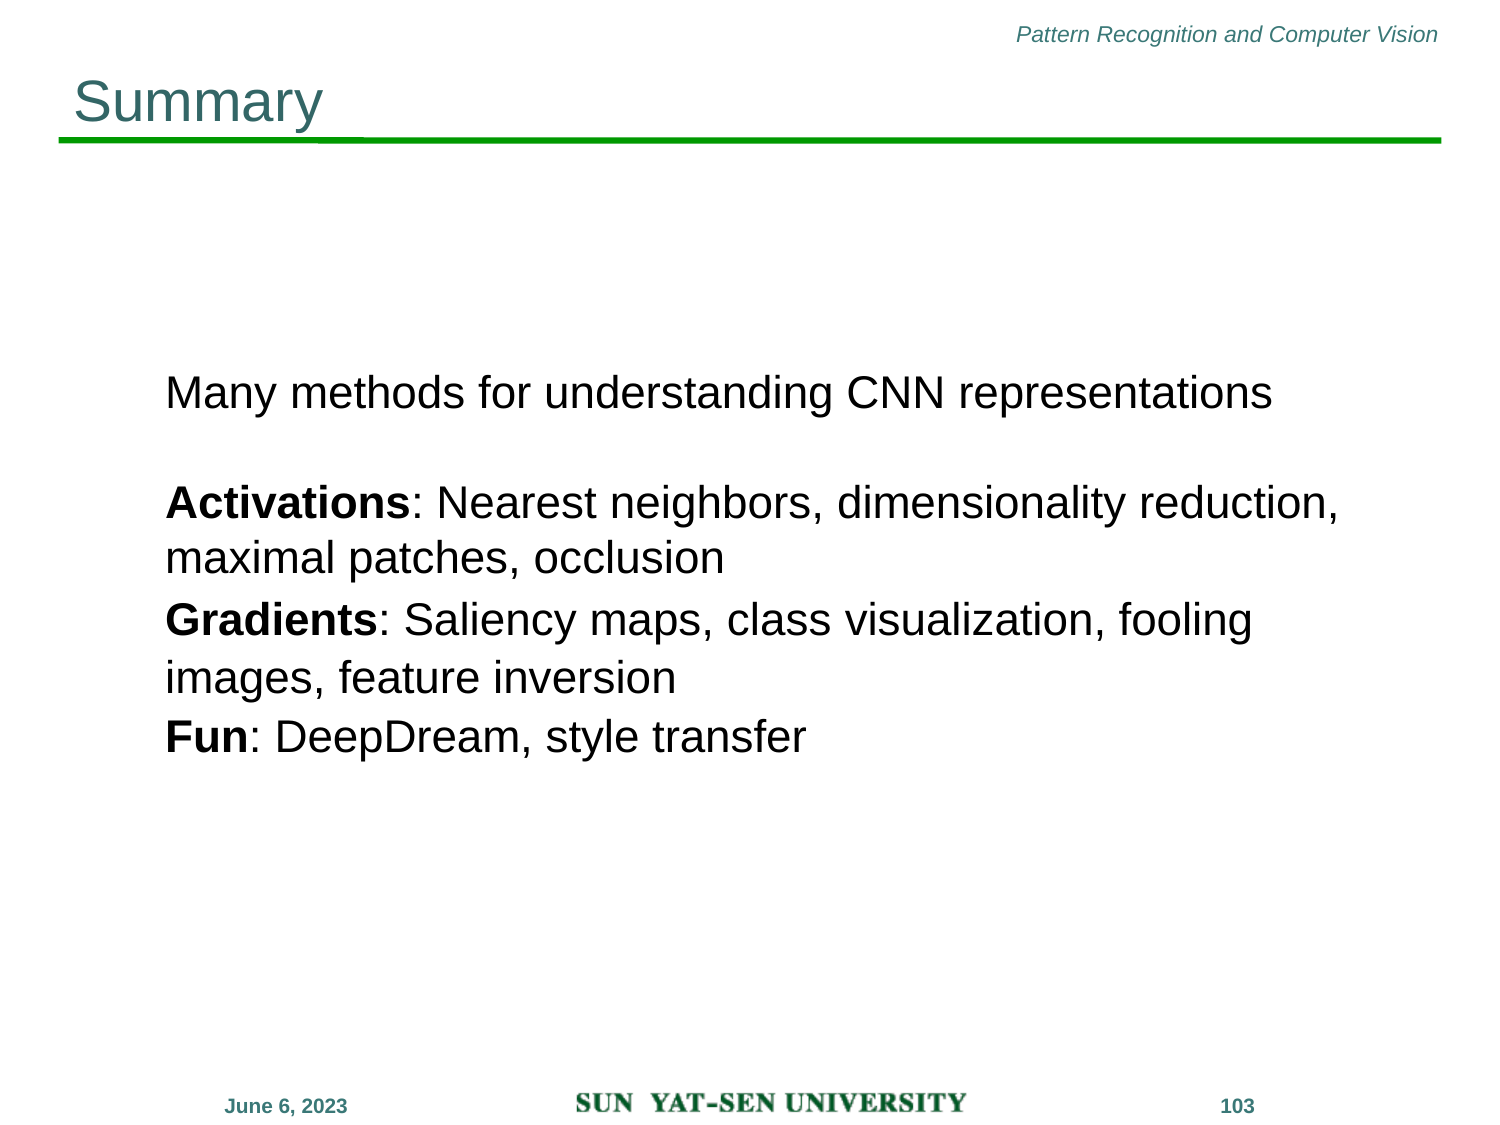

# Summary
Many methods for understanding CNN representations

Activations: Nearest neighbors, dimensionality reduction,  maximal patches, occlusion
Gradients: Saliency maps, class visualization, fooling  images, feature inversion
Fun: DeepDream, style transfer